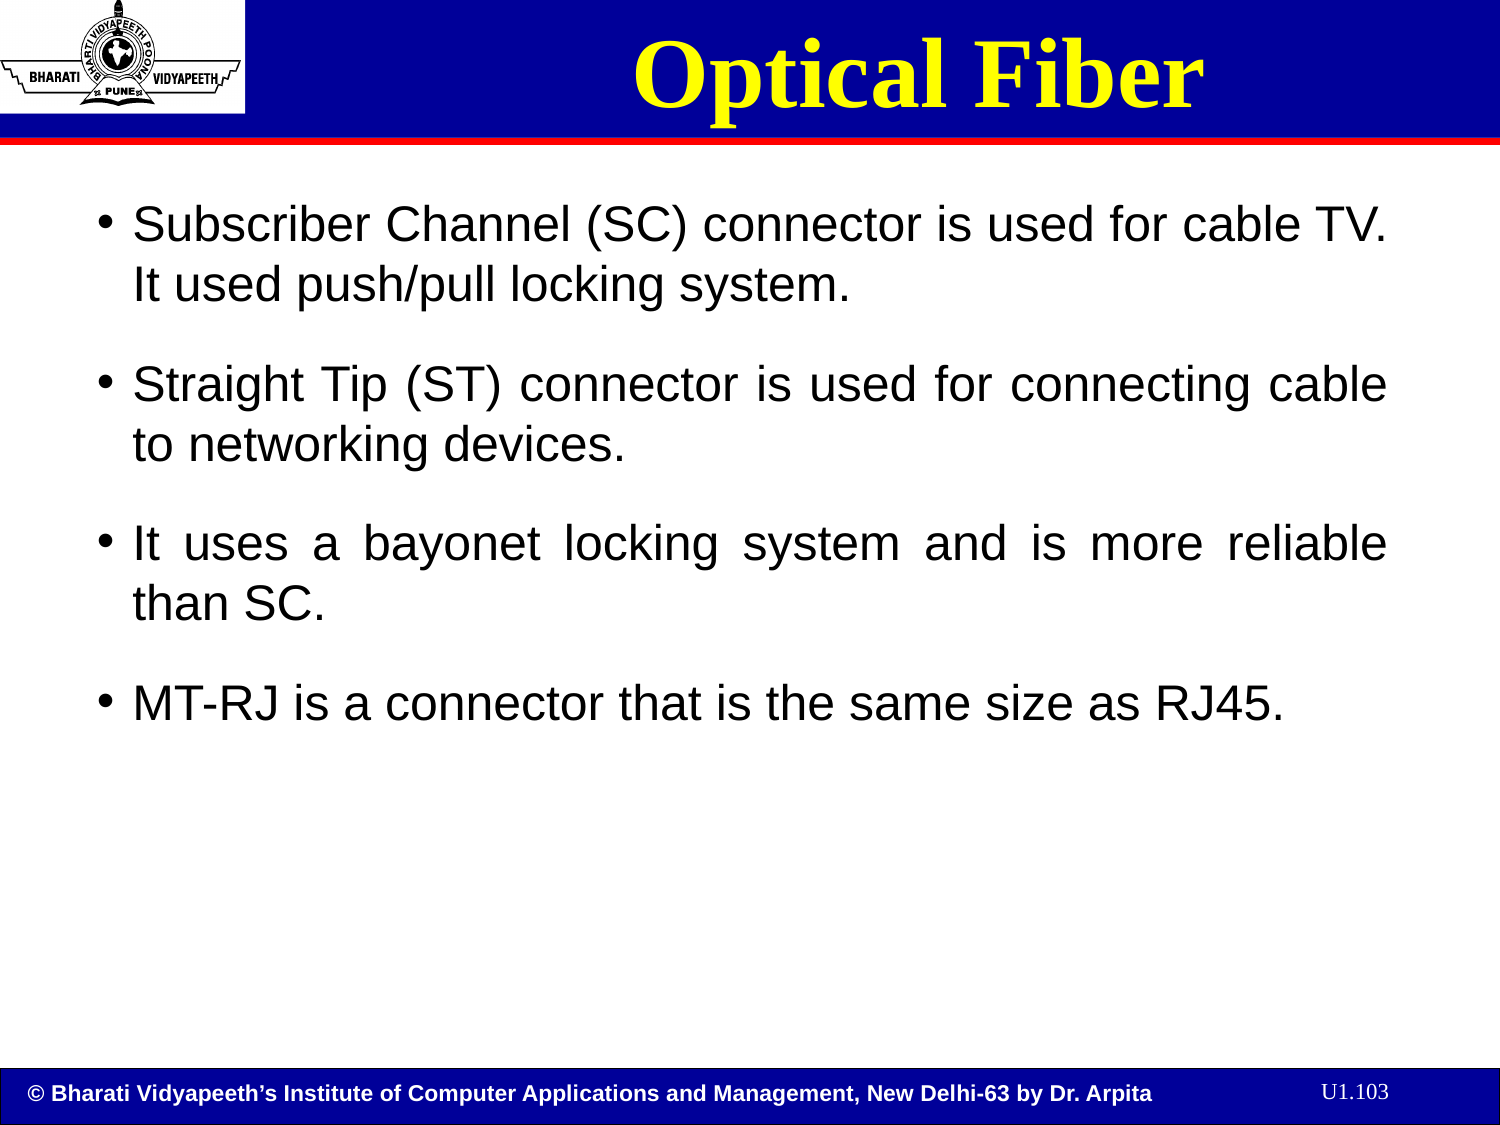

Optical Fiber
Subscriber Channel (SC) connector is used for cable TV. It used push/pull locking system.
Straight Tip (ST) connector is used for connecting cable to networking devices.
It uses a bayonet locking system and is more reliable than SC.
MT-RJ is a connector that is the same size as RJ45.